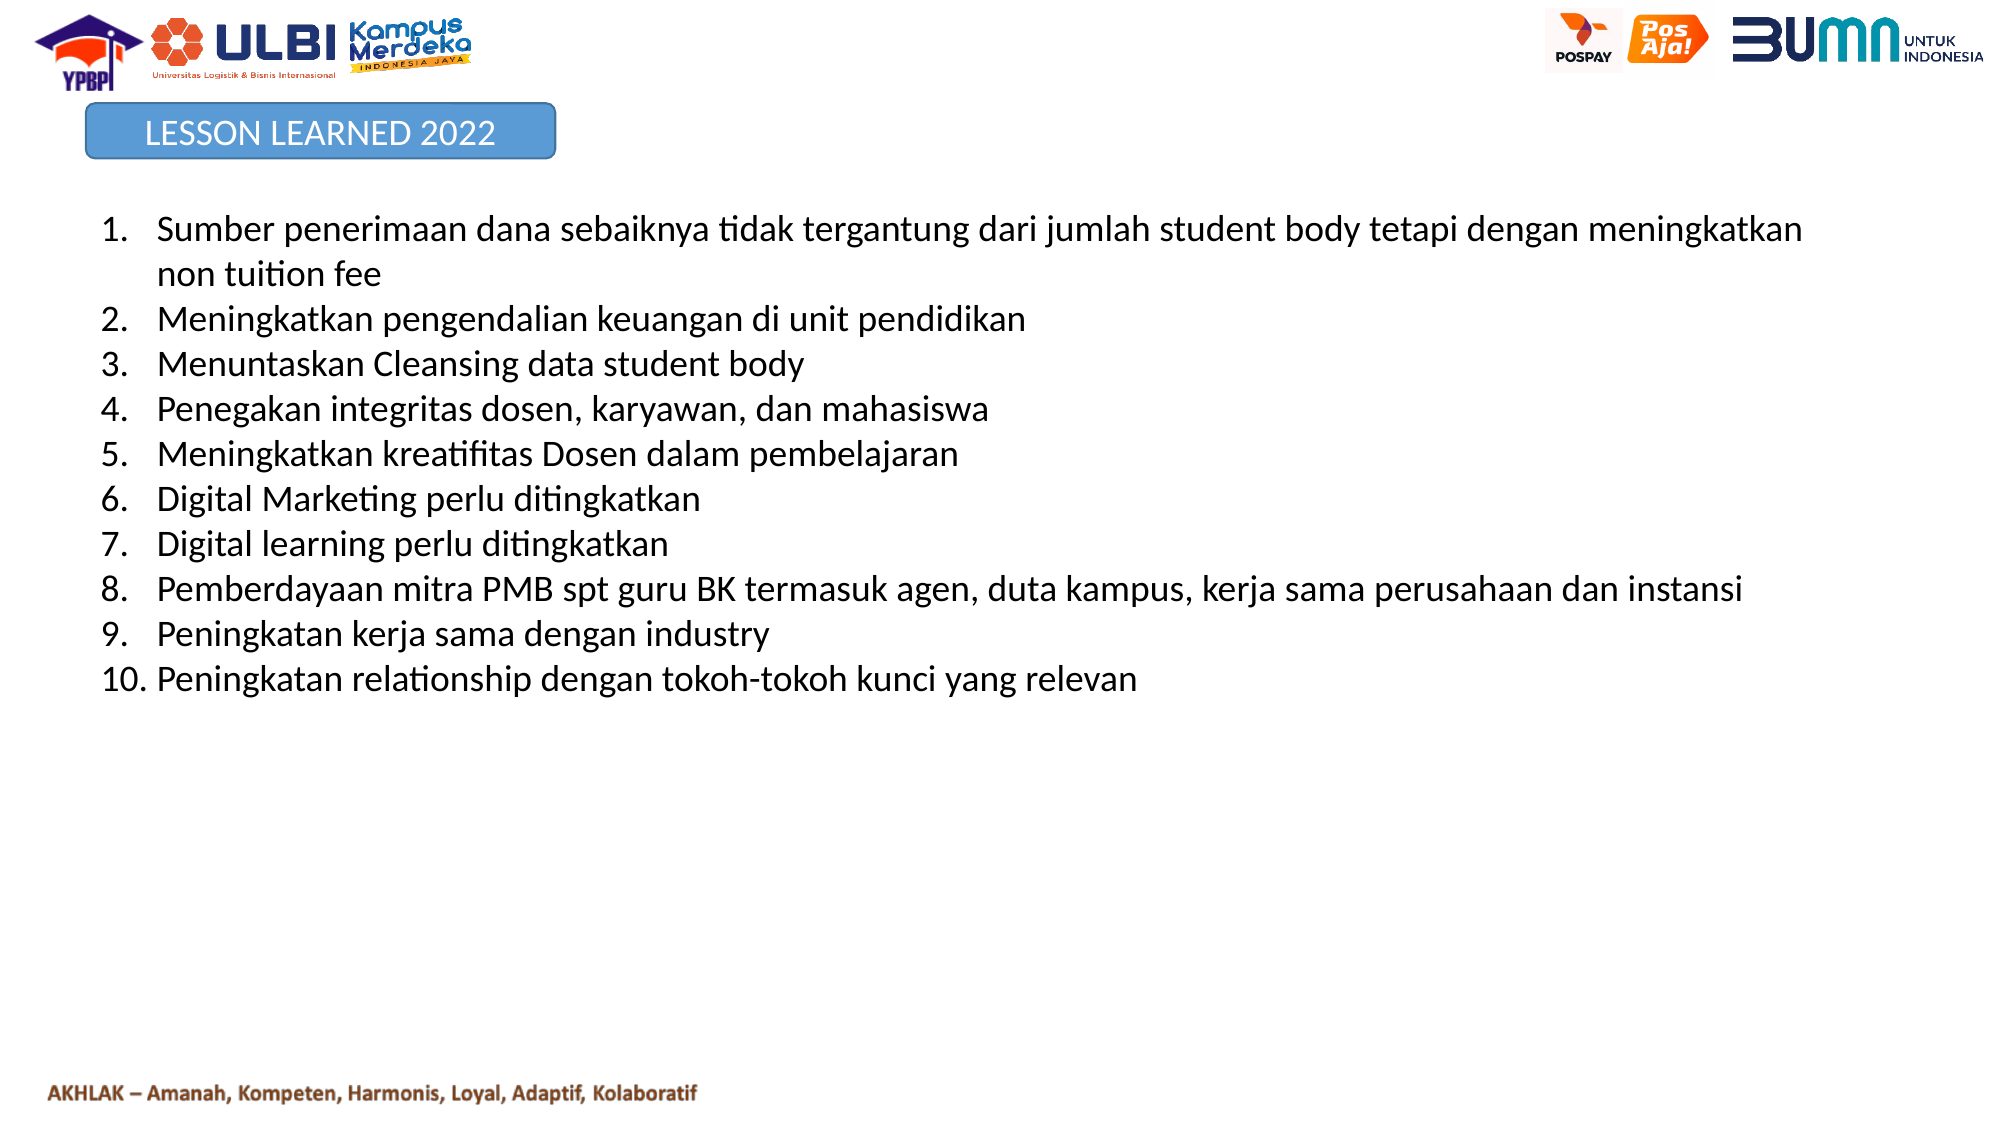

LESSON LEARNED 2022

Sumber penerimaan dana sebaiknya tidak tergantung dari jumlah student body tetapi dengan meningkatkan non tuition fee
Meningkatkan pengendalian keuangan di unit pendidikan
Menuntaskan Cleansing data student body
Penegakan integritas dosen, karyawan, dan mahasiswa
Meningkatkan kreatifitas Dosen dalam pembelajaran
Digital Marketing perlu ditingkatkan
Digital learning perlu ditingkatkan
Pemberdayaan mitra PMB spt guru BK termasuk agen, duta kampus, kerja sama perusahaan dan instansi
Peningkatan kerja sama dengan industry
Peningkatan relationship dengan tokoh-tokoh kunci yang relevan